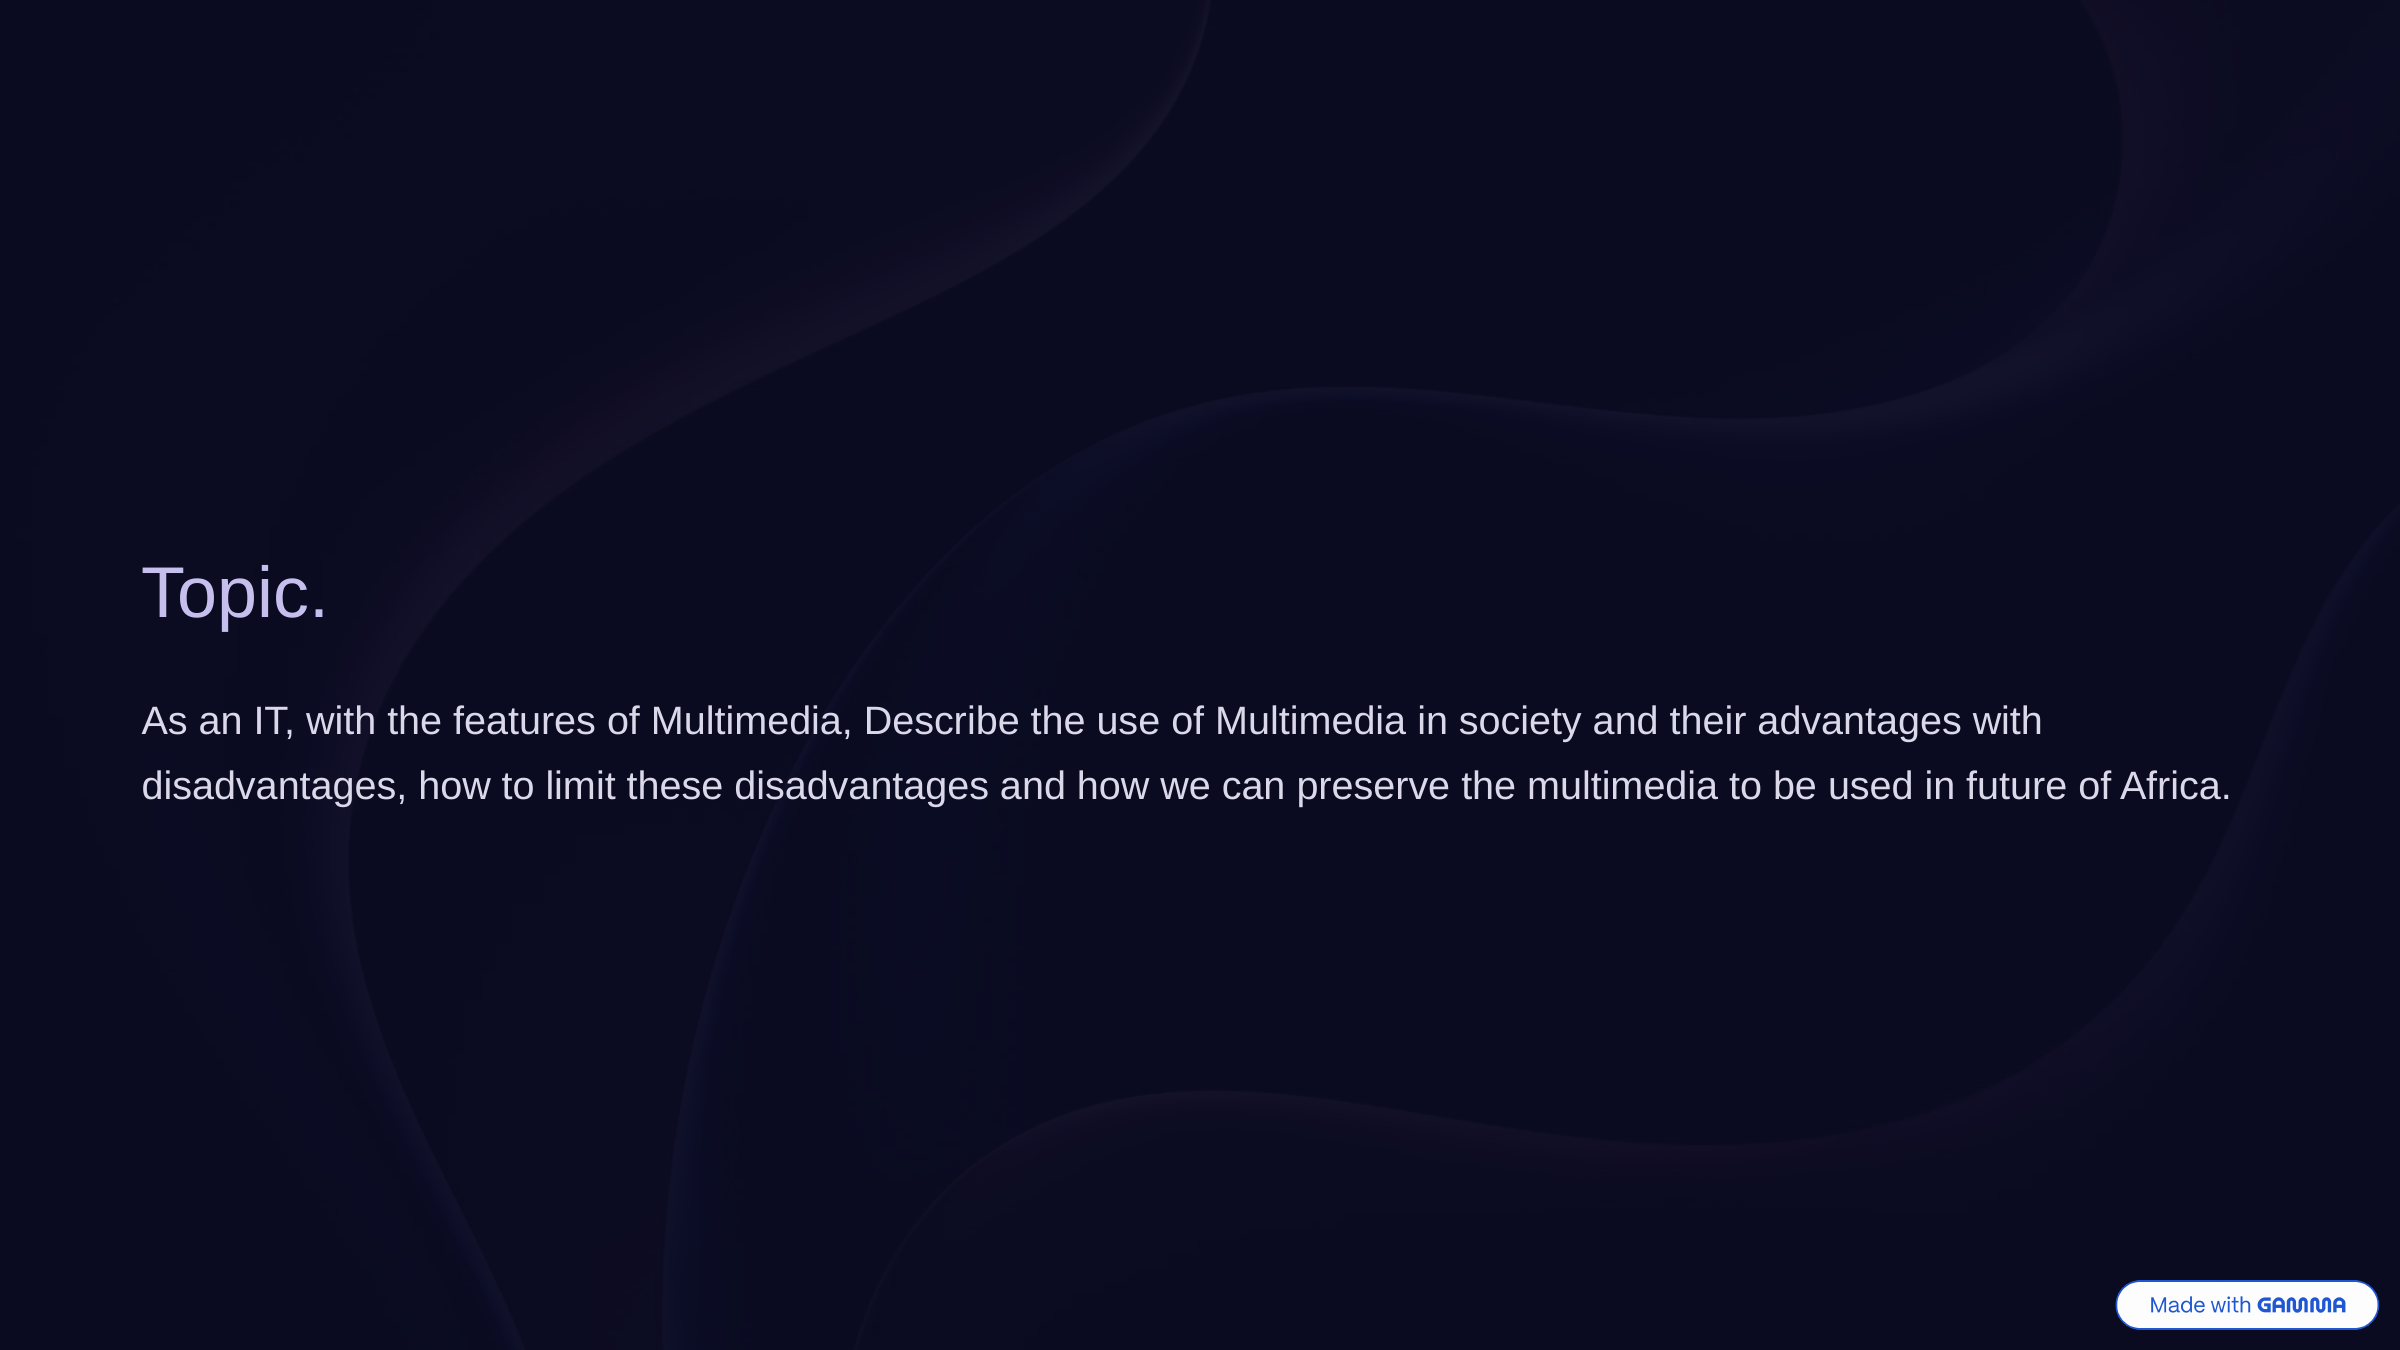

Topic.
As an IT, with the features of Multimedia, Describe the use of Multimedia in society and their advantages with disadvantages, how to limit these disadvantages and how we can preserve the multimedia to be used in future of Africa.